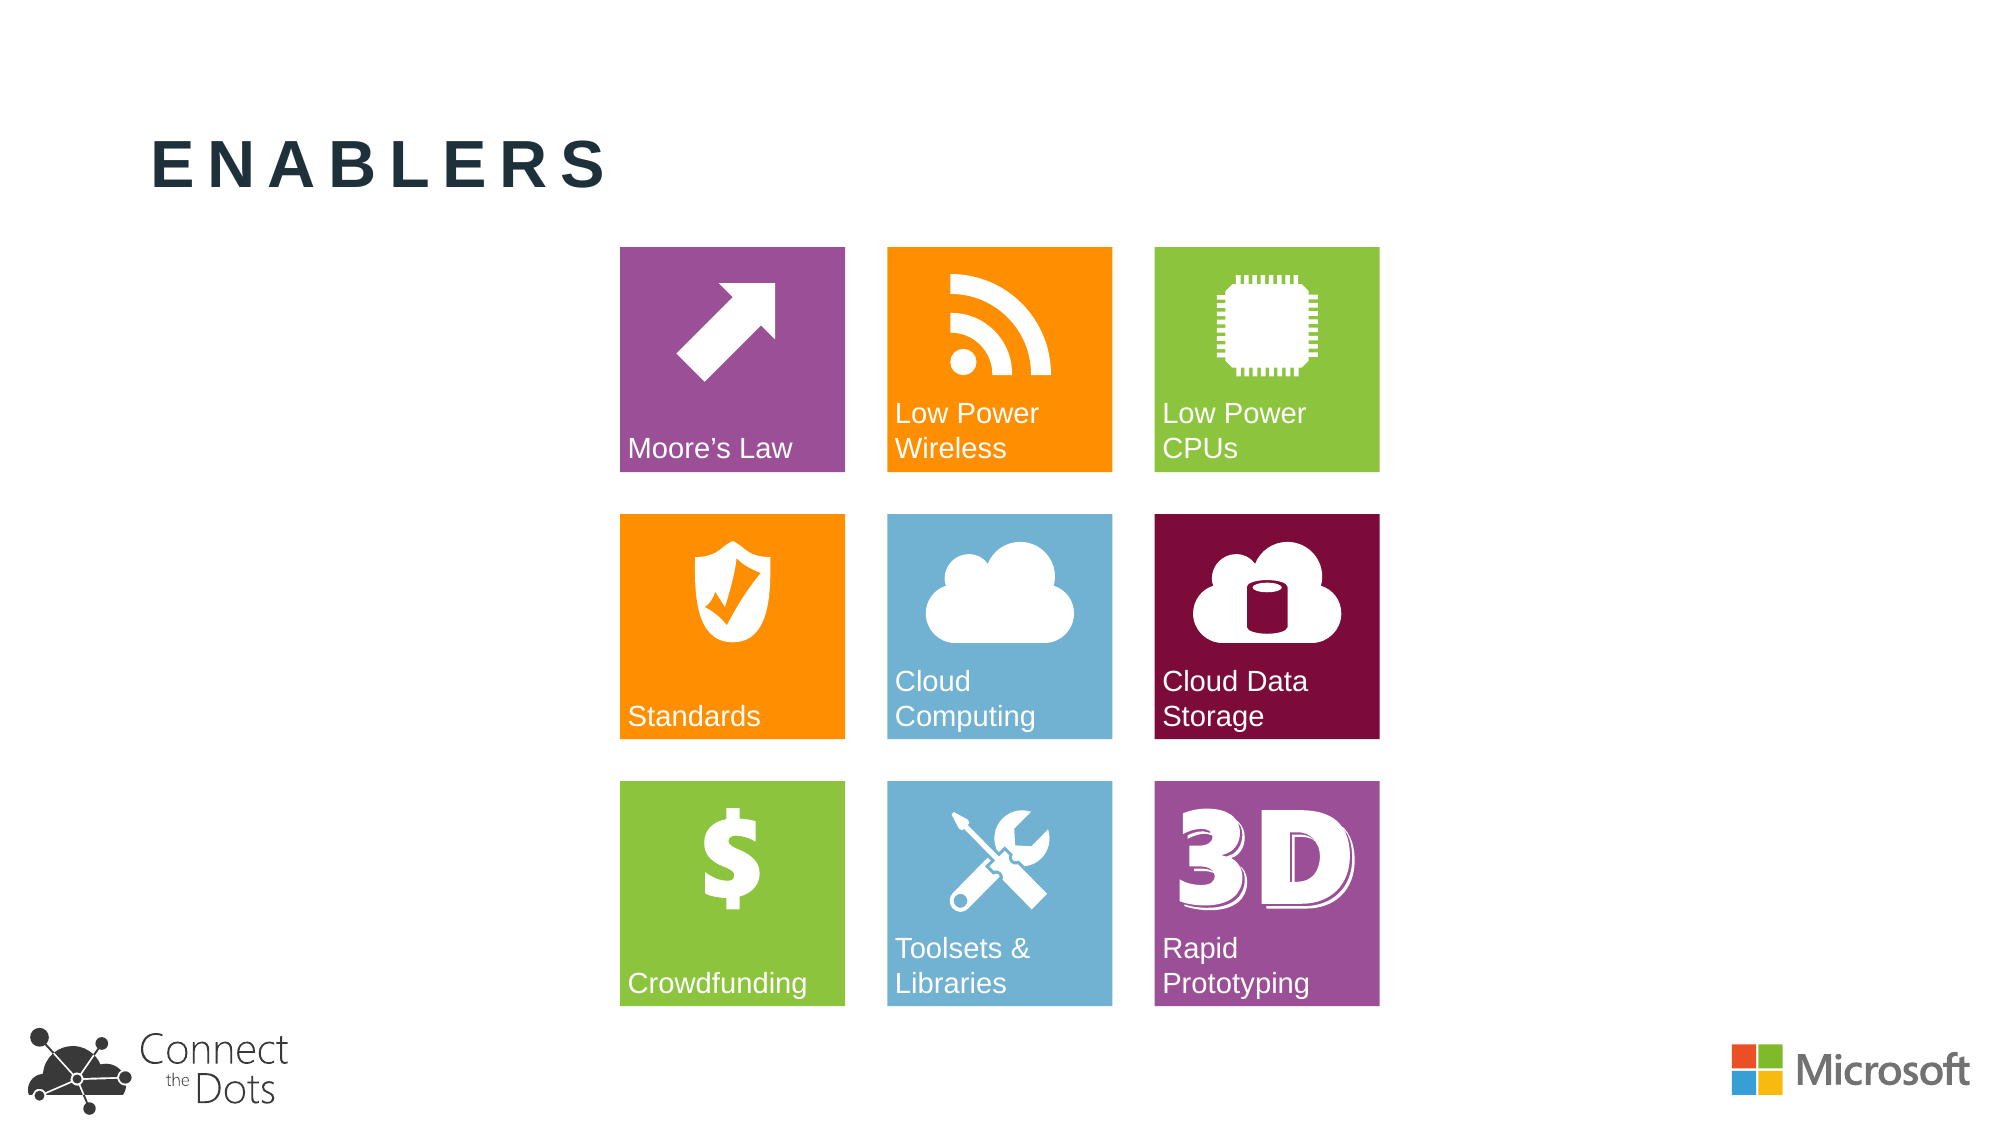

# enablers
Moore’s Law

Low Power Wireless

Low Power  CPUs

Standards

Cloud Computing

Cloud Data Storage

Crowdfunding

Toolsets & Libraries

Rapid Prototyping